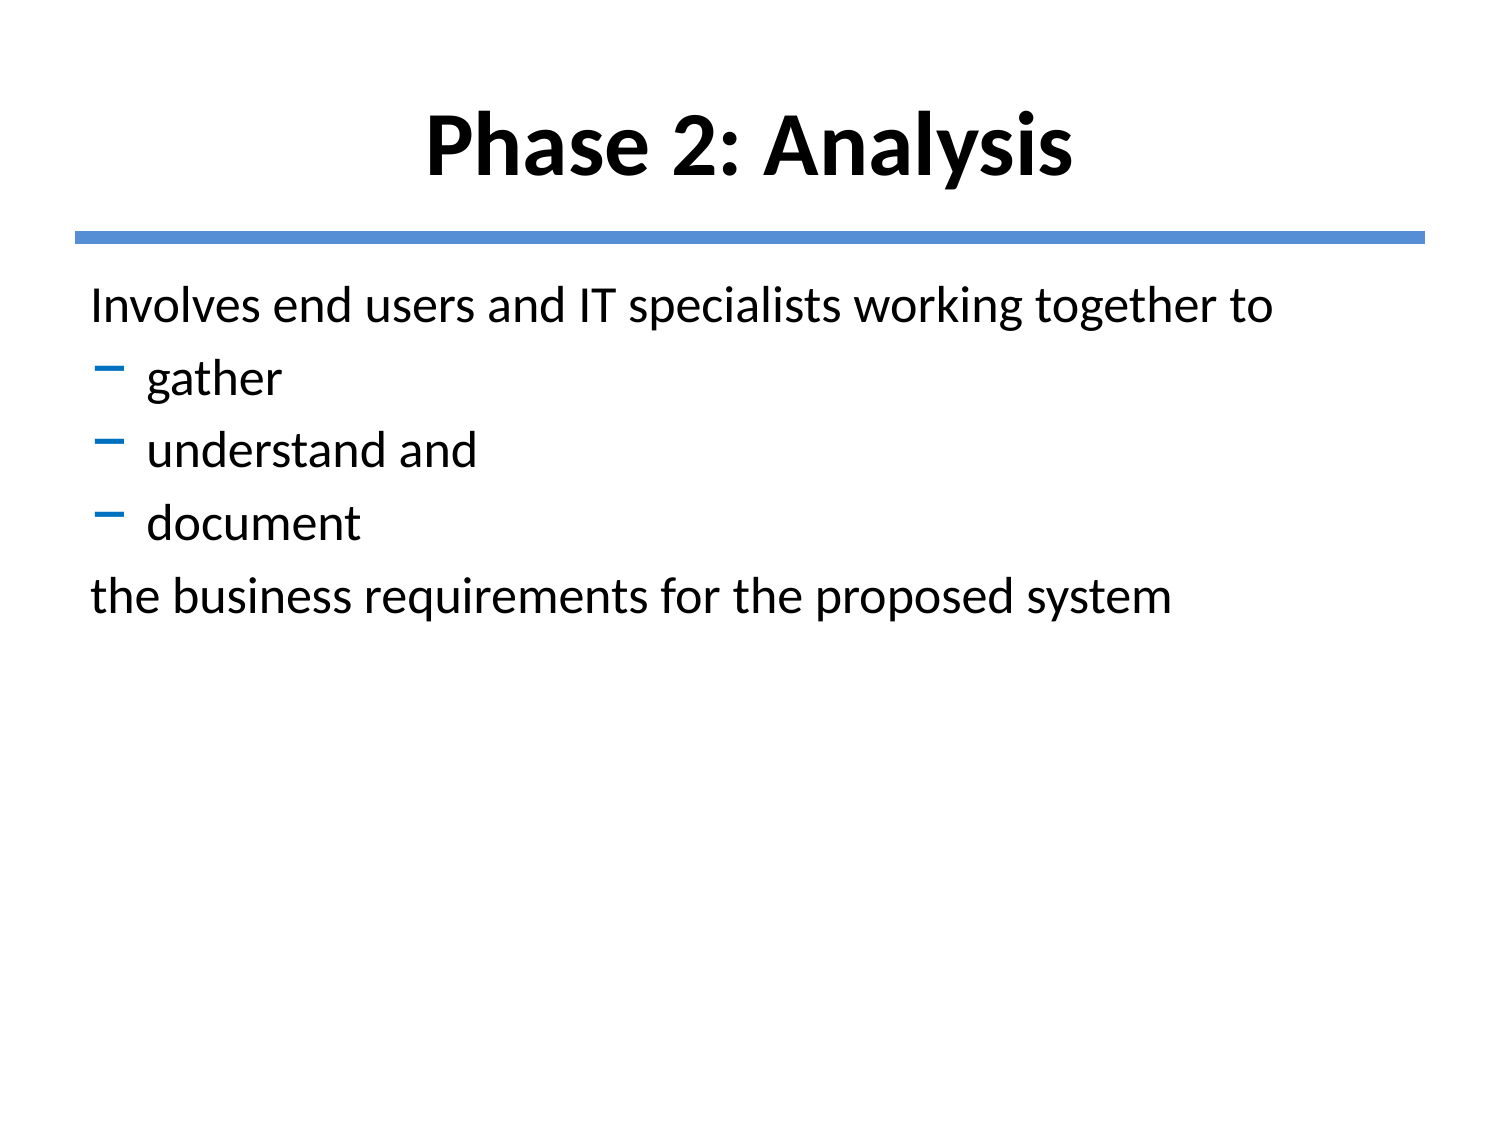

# Phase 2: Analysis
Involves end users and IT specialists working together to
gather
understand and
document
the business requirements for the proposed system